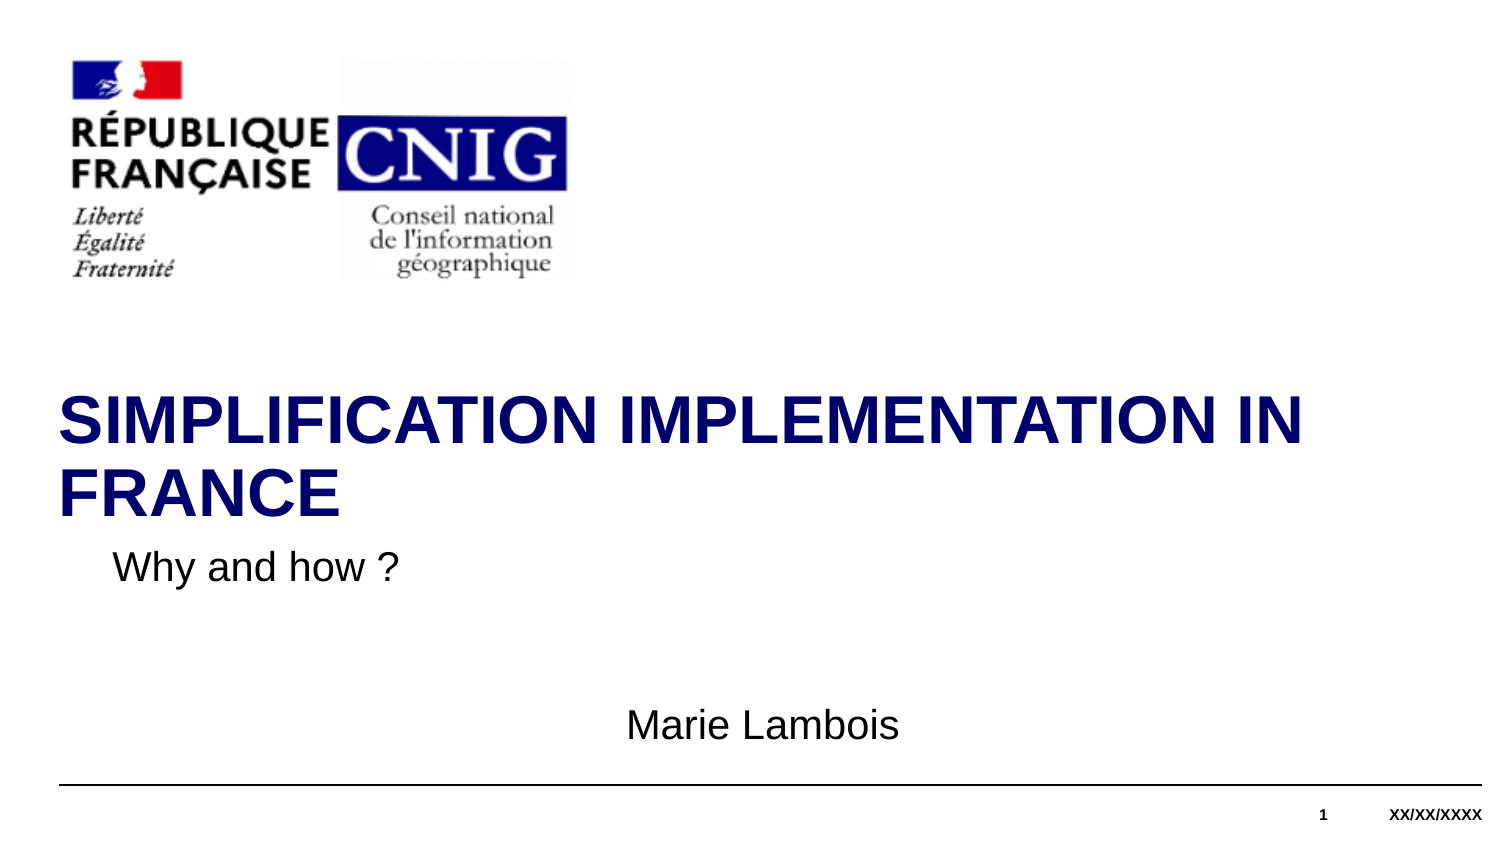

#
Simplification implementation in France

Why and how ?
Marie Lambois
1
XX/XX/XXXX